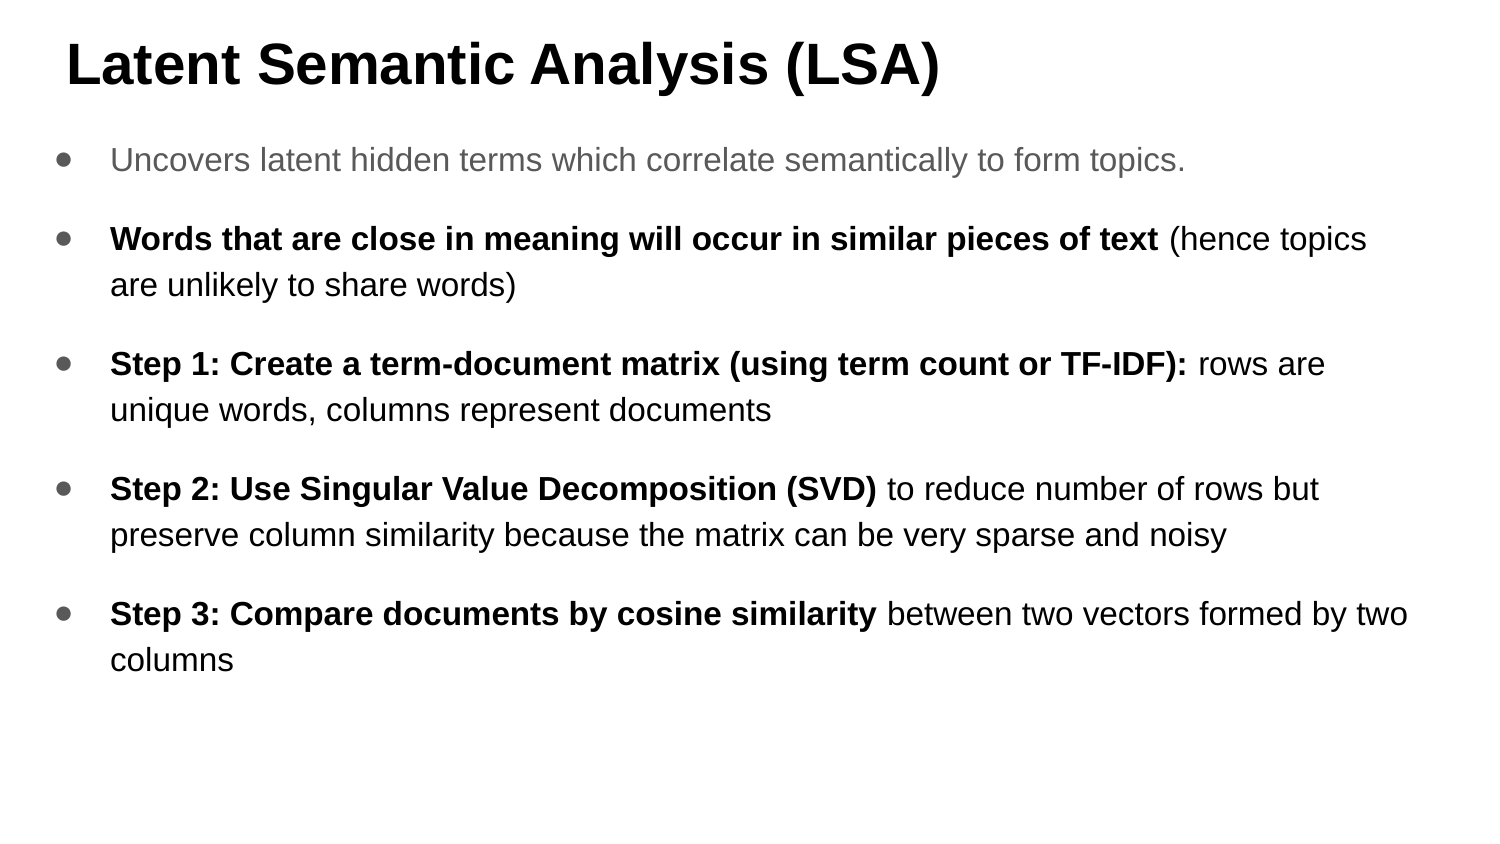

# Latent Semantic Analysis (LSA)
Uncovers latent hidden terms which correlate semantically to form topics.
Words that are close in meaning will occur in similar pieces of text (hence topics are unlikely to share words)
Step 1: Create a term-document matrix (using term count or TF-IDF): rows are unique words, columns represent documents
Step 2: Use Singular Value Decomposition (SVD) to reduce number of rows but preserve column similarity because the matrix can be very sparse and noisy
Step 3: Compare documents by cosine similarity between two vectors formed by two columns